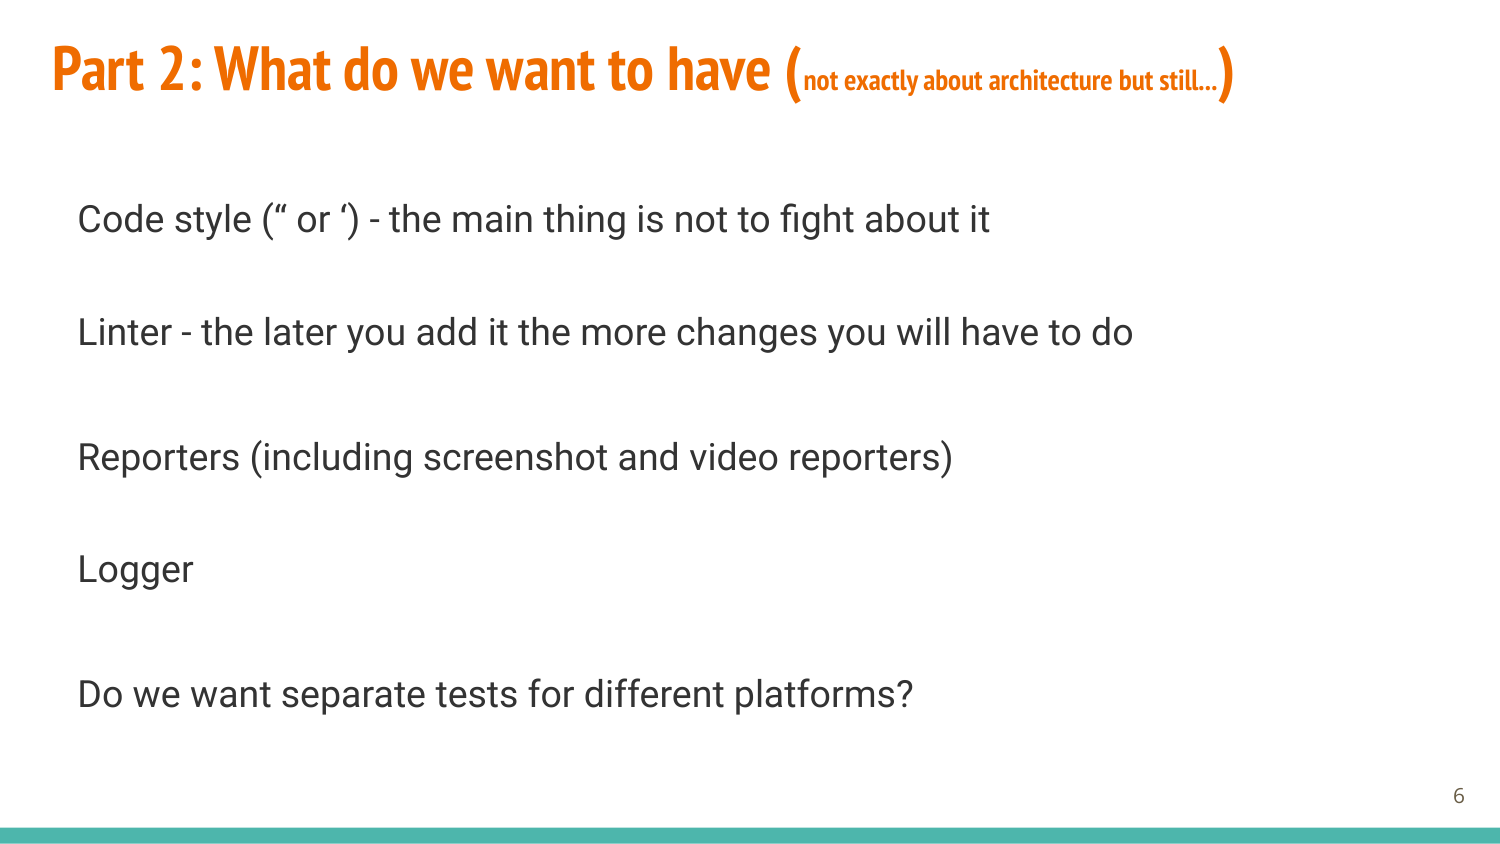

# Part 2: What do we want to have (not exactly about architecture but still...)
Code style (“ or ‘) - the main thing is not to fight about it
Linter - the later you add it the more changes you will have to do
Reporters (including screenshot and video reporters)
Logger
Do we want separate tests for different platforms?
6